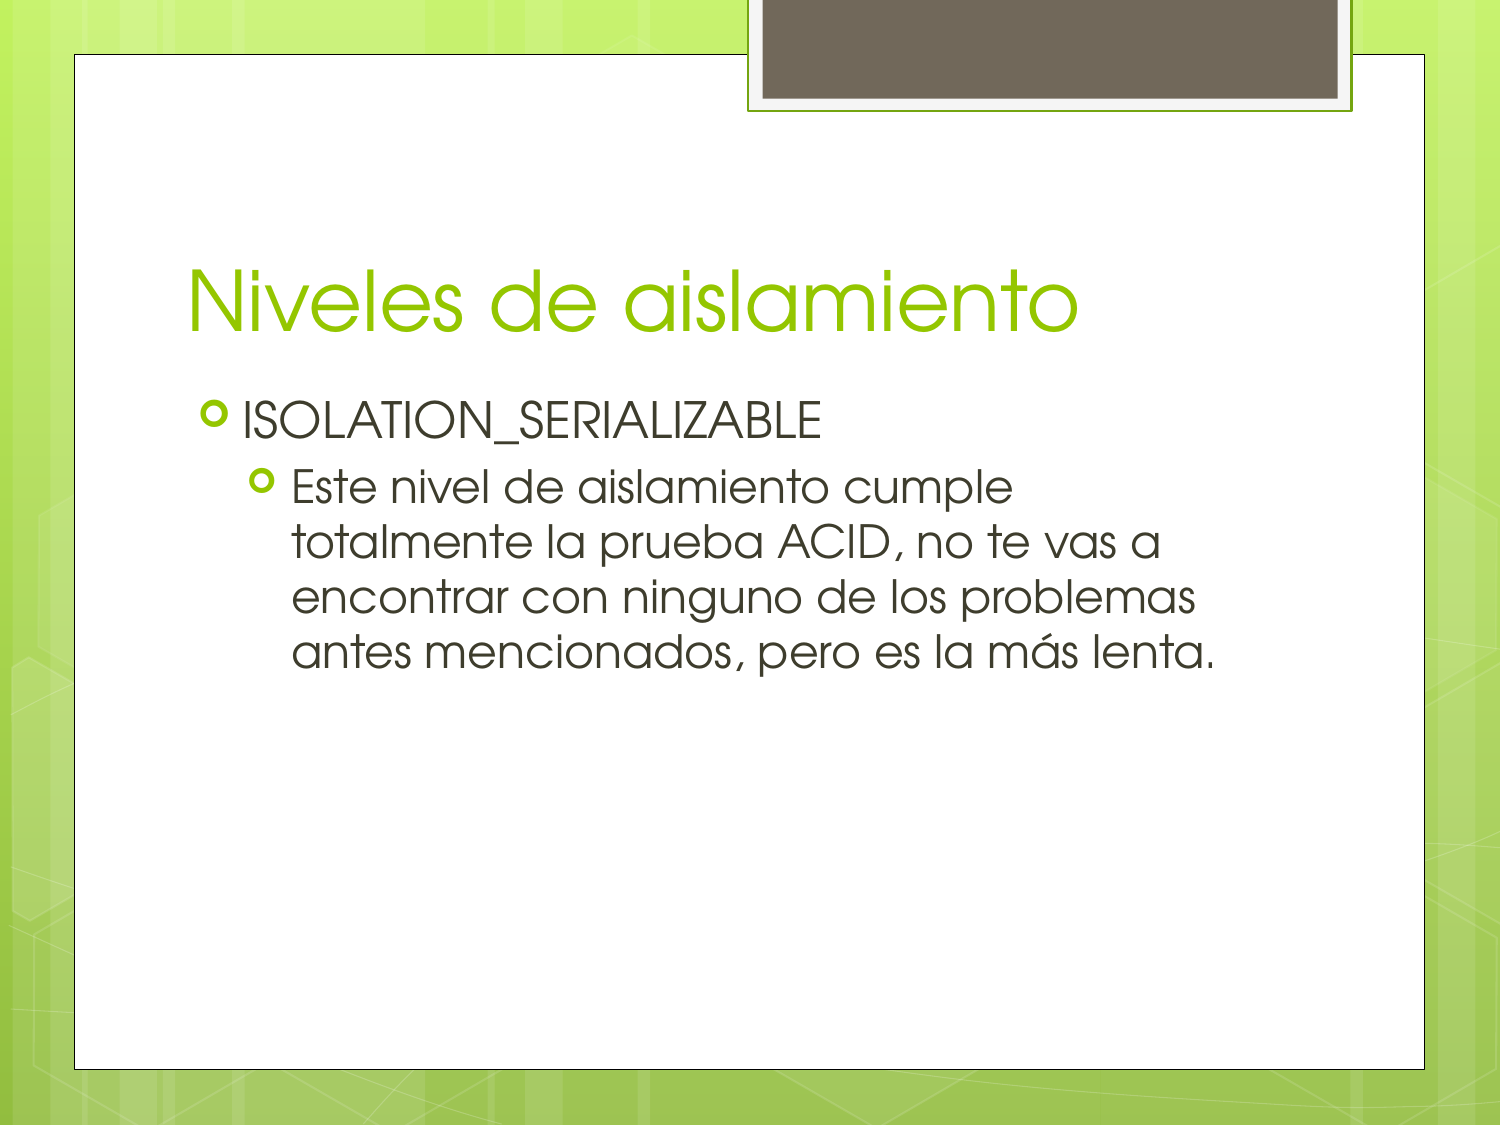

# Niveles de aislamiento
ISOLATION_SERIALIZABLE
Este nivel de aislamiento cumple totalmente la prueba ACID, no te vas a encontrar con ninguno de los problemas antes mencionados, pero es la más lenta.